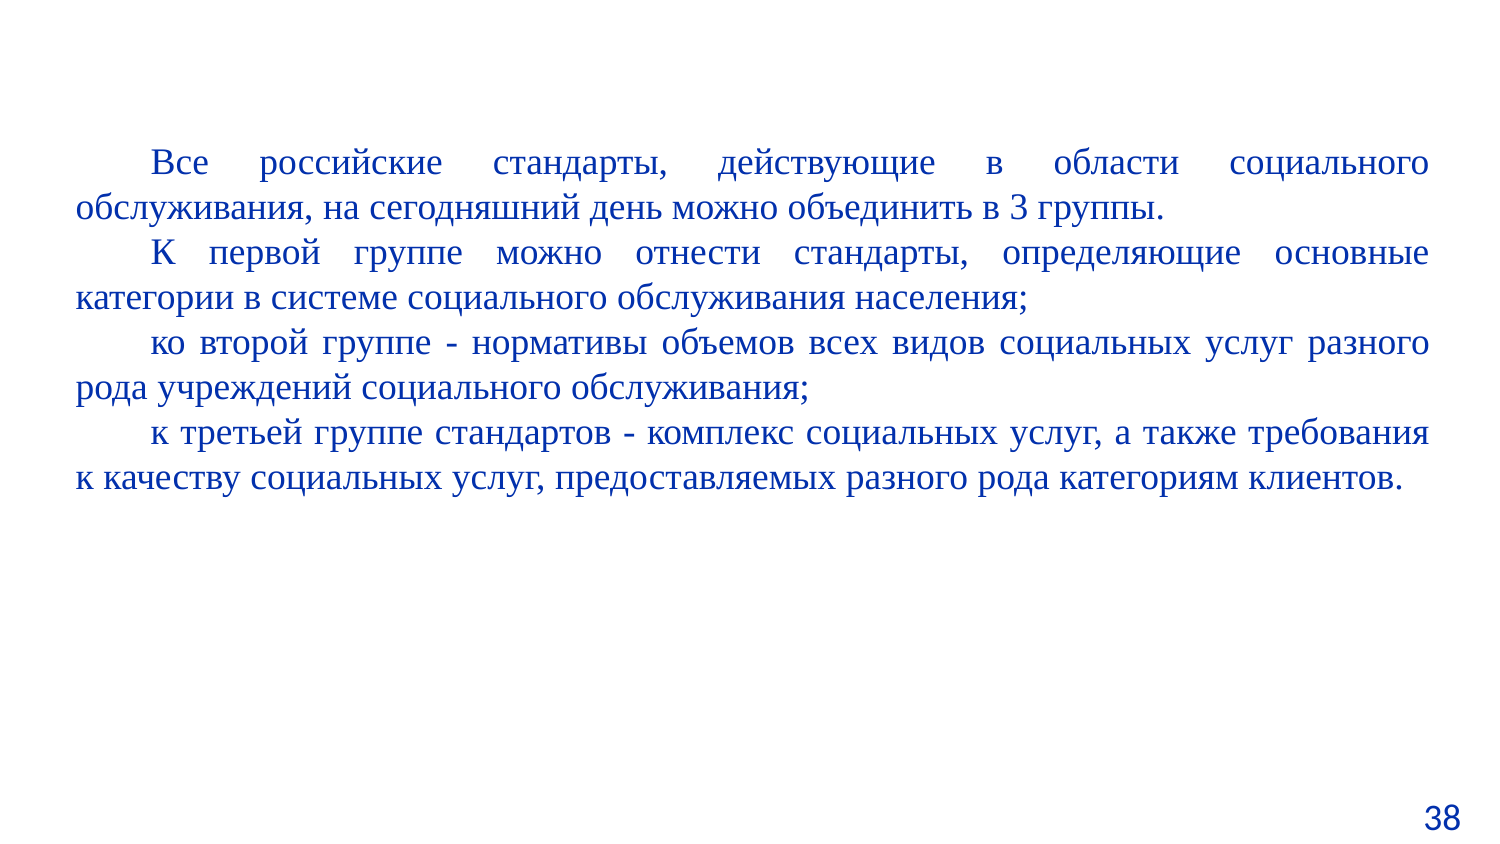

Все российские стандарты, действующие в области социального обслуживания, на сегодняшний день можно объединить в 3 группы.
К первой группе можно отнести стандарты, определяющие основные категории в системе социального обслуживания населения;
ко второй группе - нормативы объемов всех видов социальных услуг разного рода учреждений социального обслуживания;
к третьей группе стандартов - комплекс социальных услуг, а также требования к качеству социальных услуг, предоставляемых разного рода категориям клиентов.
38